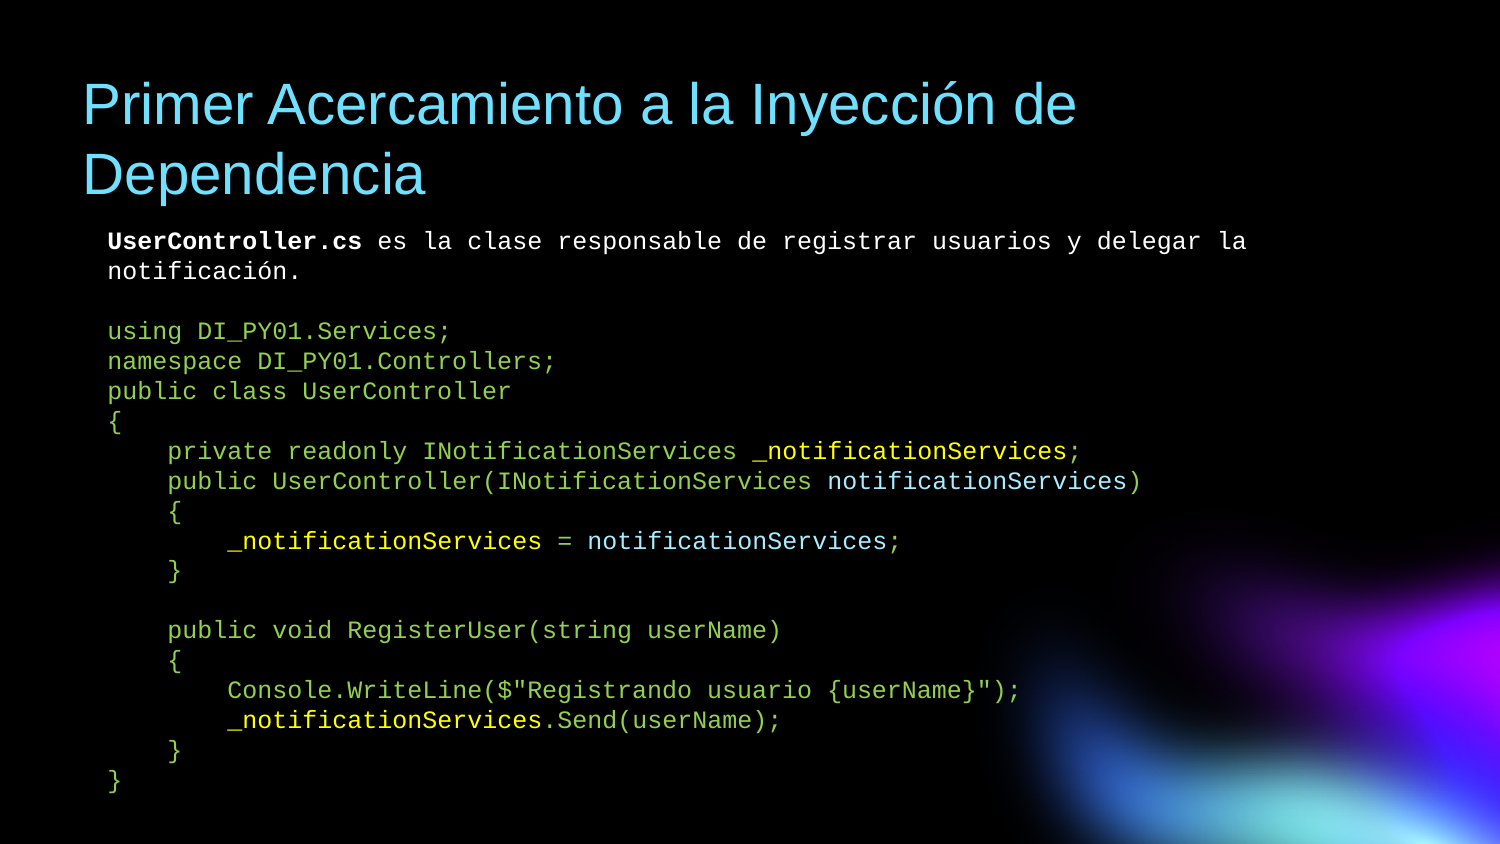

# Primer Acercamiento a la Inyección de Dependencia
UserController.cs es la clase responsable de registrar usuarios y delegar la notificación.

using DI_PY01.Services;
namespace DI_PY01.Controllers;
public class UserController
{
    private readonly INotificationServices _notificationServices;
    public UserController(INotificationServices notificationServices)
    {
        _notificationServices = notificationServices;
    }
    public void RegisterUser(string userName)
    {
        Console.WriteLine($"Registrando usuario {userName}");
        _notificationServices.Send(userName);
    }
}